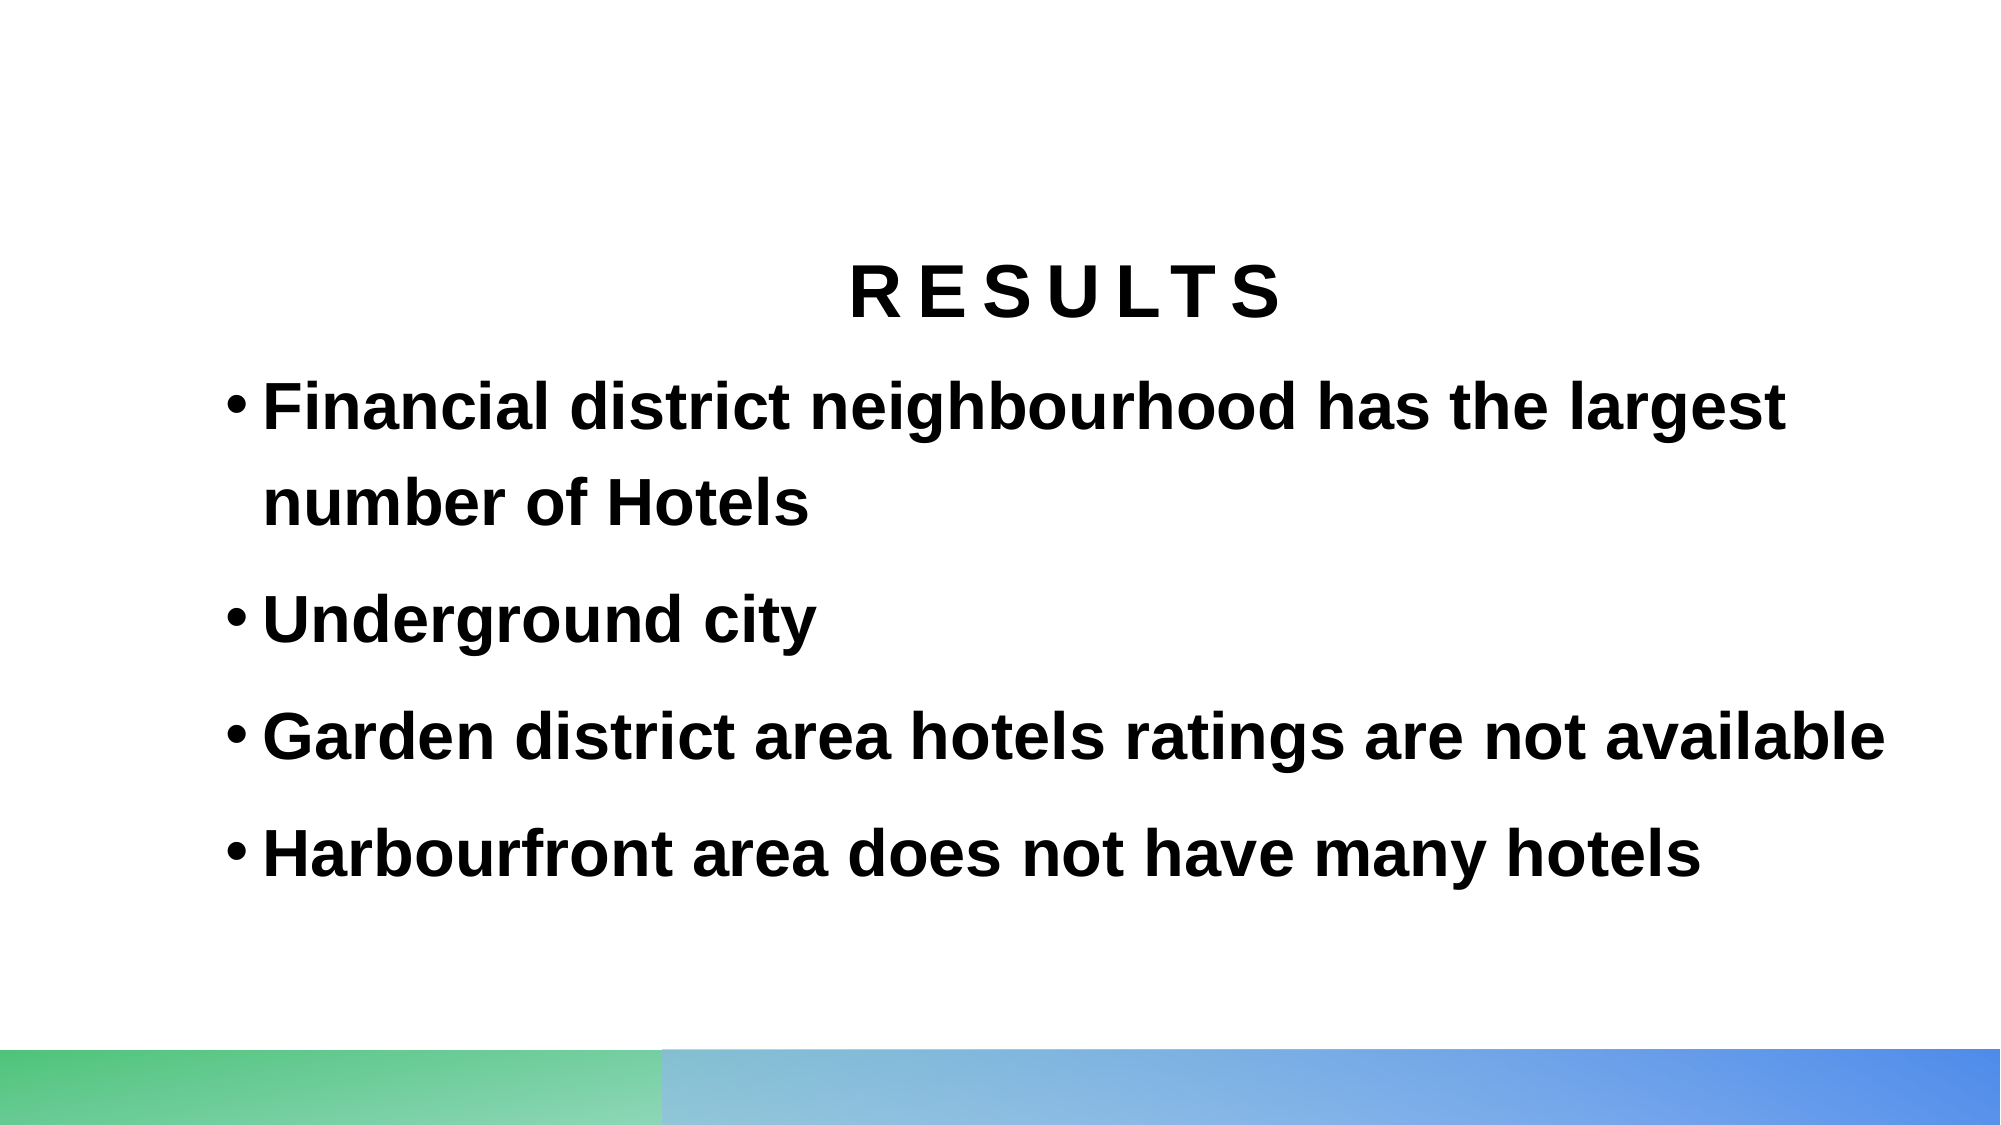

# RESULTS
Financial district neighbourhood has the largest number of Hotels
Underground city
Garden district area hotels ratings are not available
Harbourfront area does not have many hotels